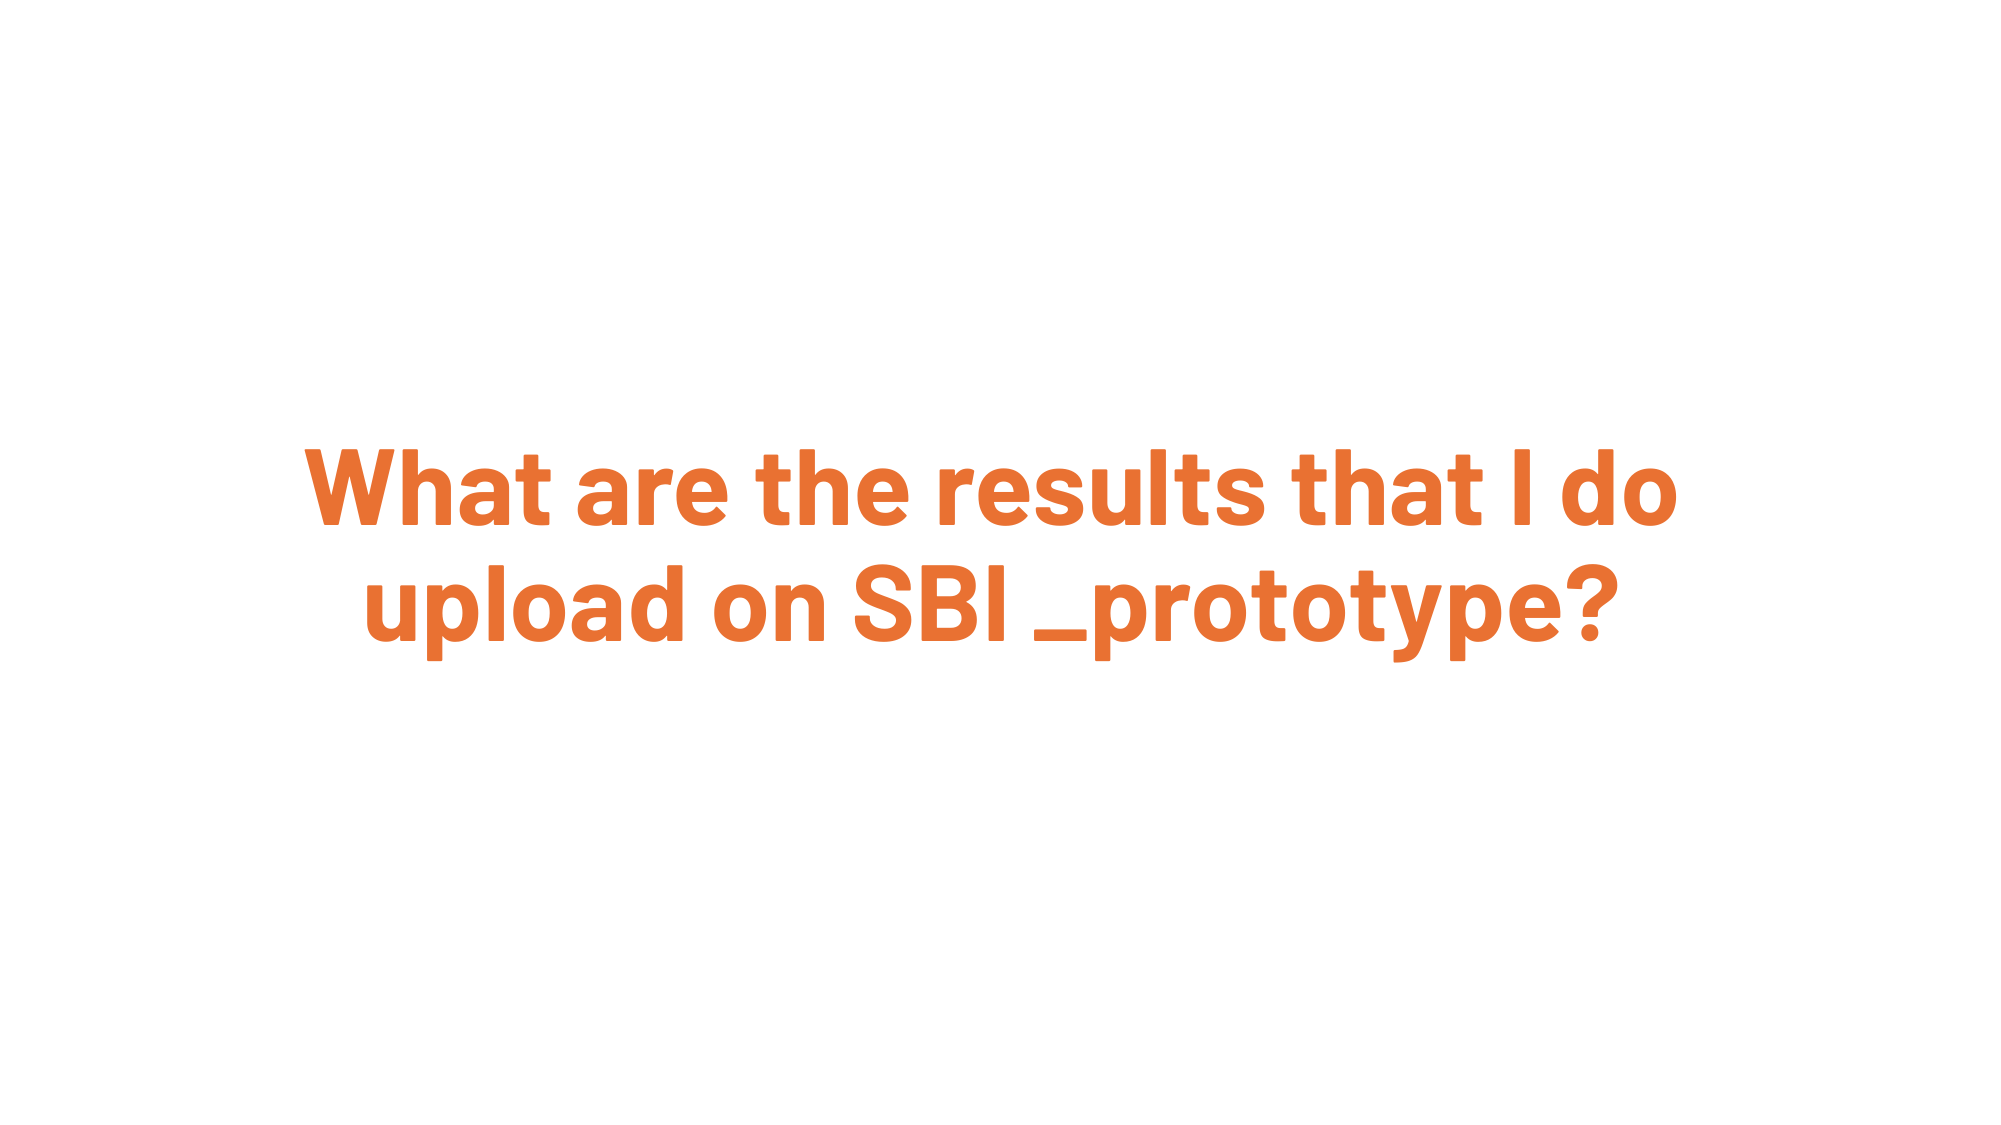

# What are the results that I do upload on SBI _prototype?